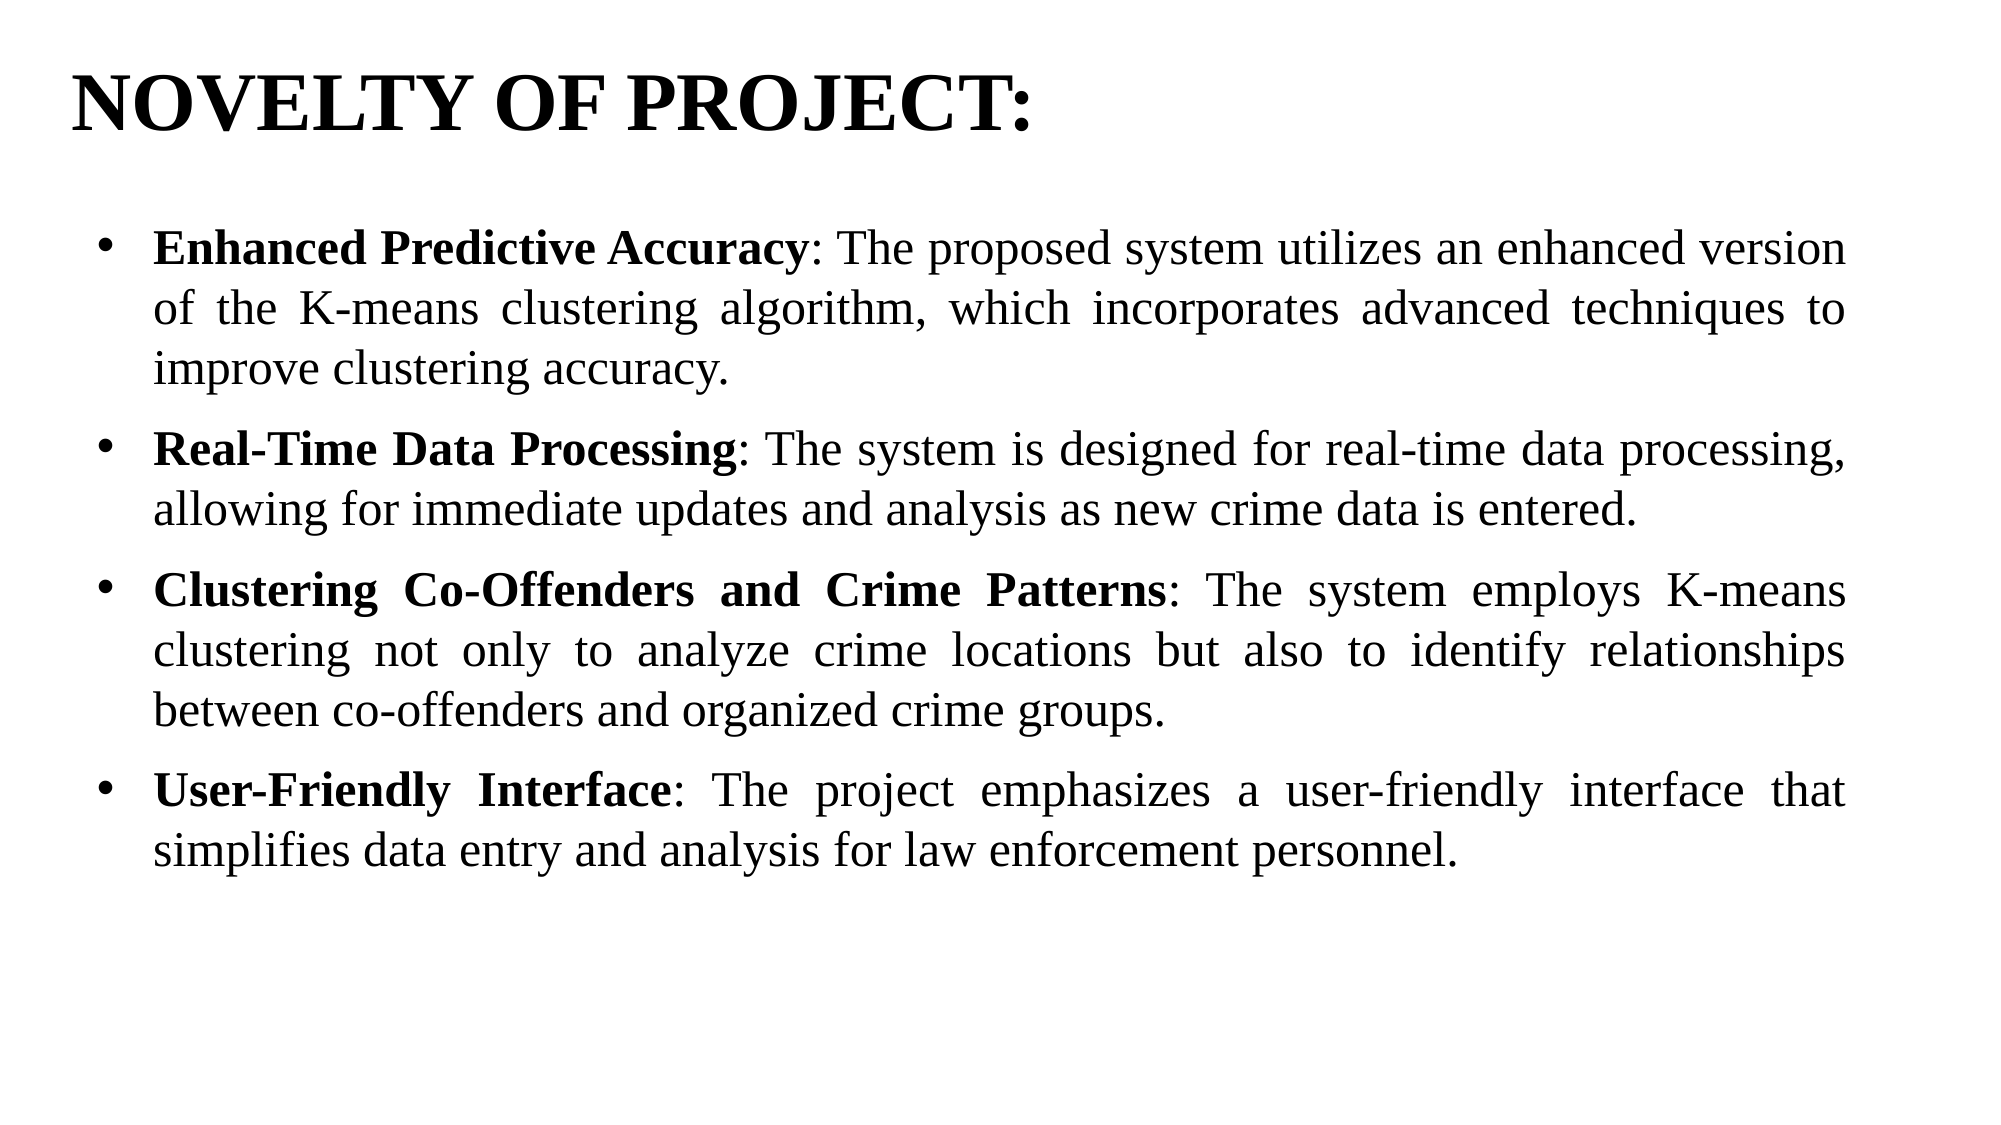

# NOVELTY OF PROJECT:
Enhanced Predictive Accuracy: The proposed system utilizes an enhanced version of the K-means clustering algorithm, which incorporates advanced techniques to improve clustering accuracy.
Real-Time Data Processing: The system is designed for real-time data processing, allowing for immediate updates and analysis as new crime data is entered.
Clustering Co-Offenders and Crime Patterns: The system employs K-means clustering not only to analyze crime locations but also to identify relationships between co-offenders and organized crime groups.
User-Friendly Interface: The project emphasizes a user-friendly interface that simplifies data entry and analysis for law enforcement personnel.